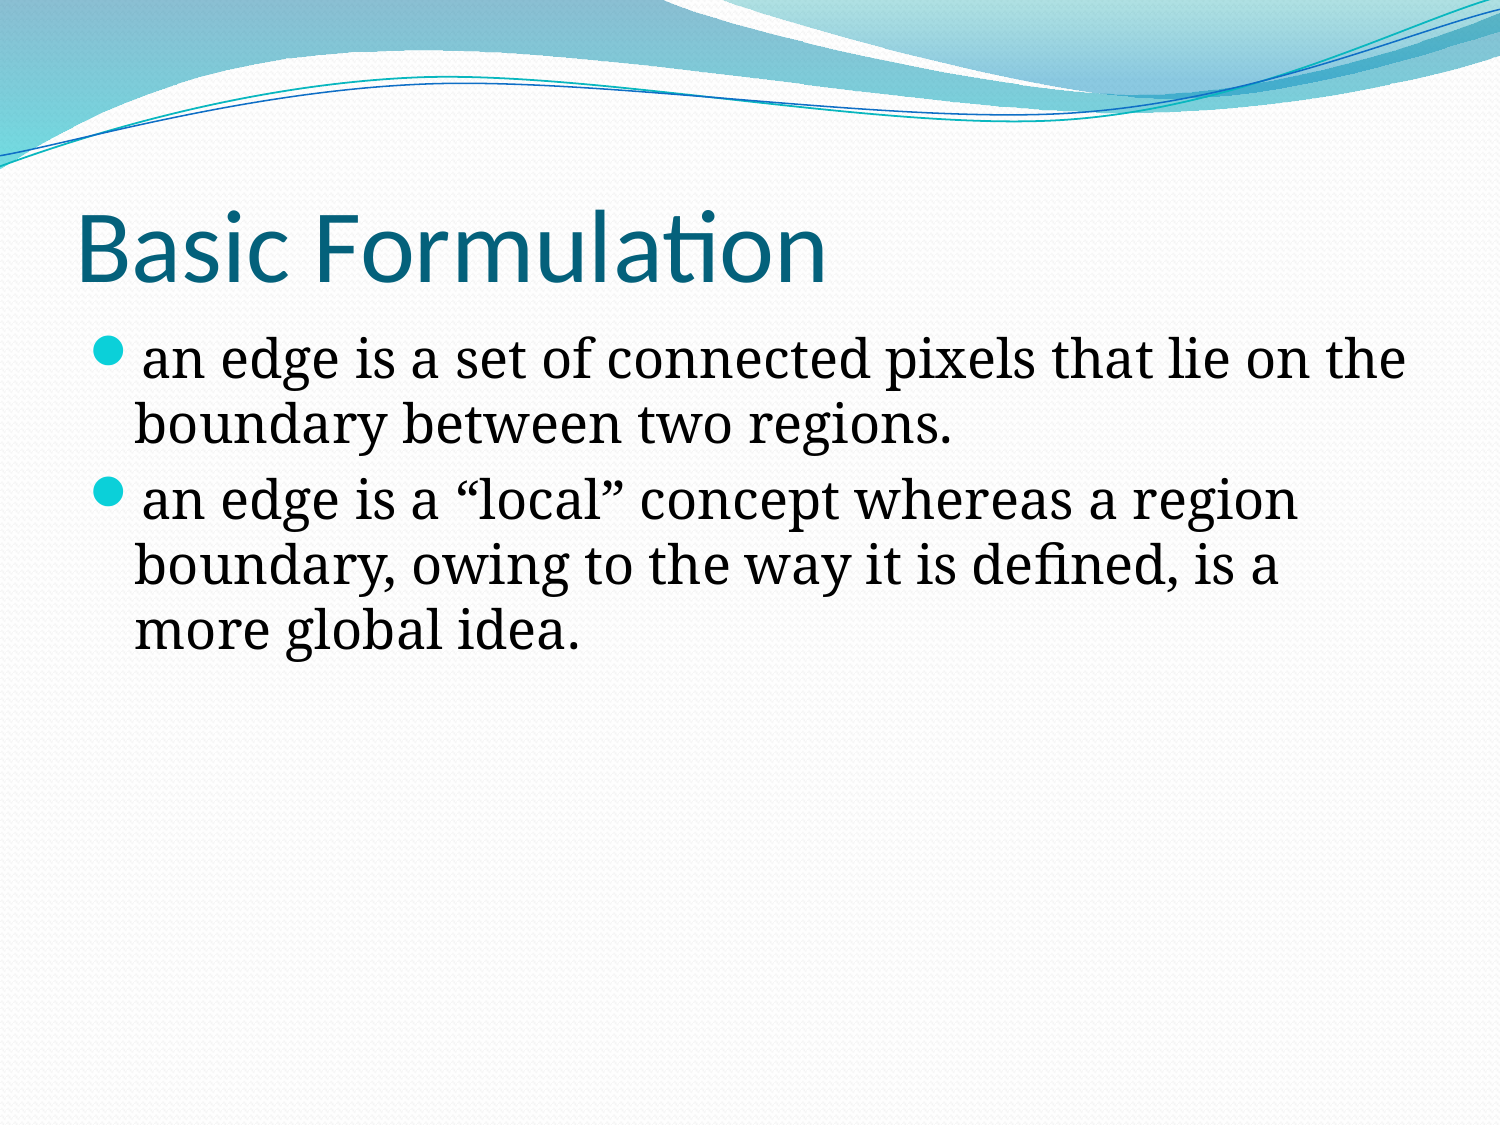

# Basic Formulation
an edge is a set of connected pixels that lie on the boundary between two regions.
an edge is a “local” concept whereas a region boundary, owing to the way it is defined, is a more global idea.